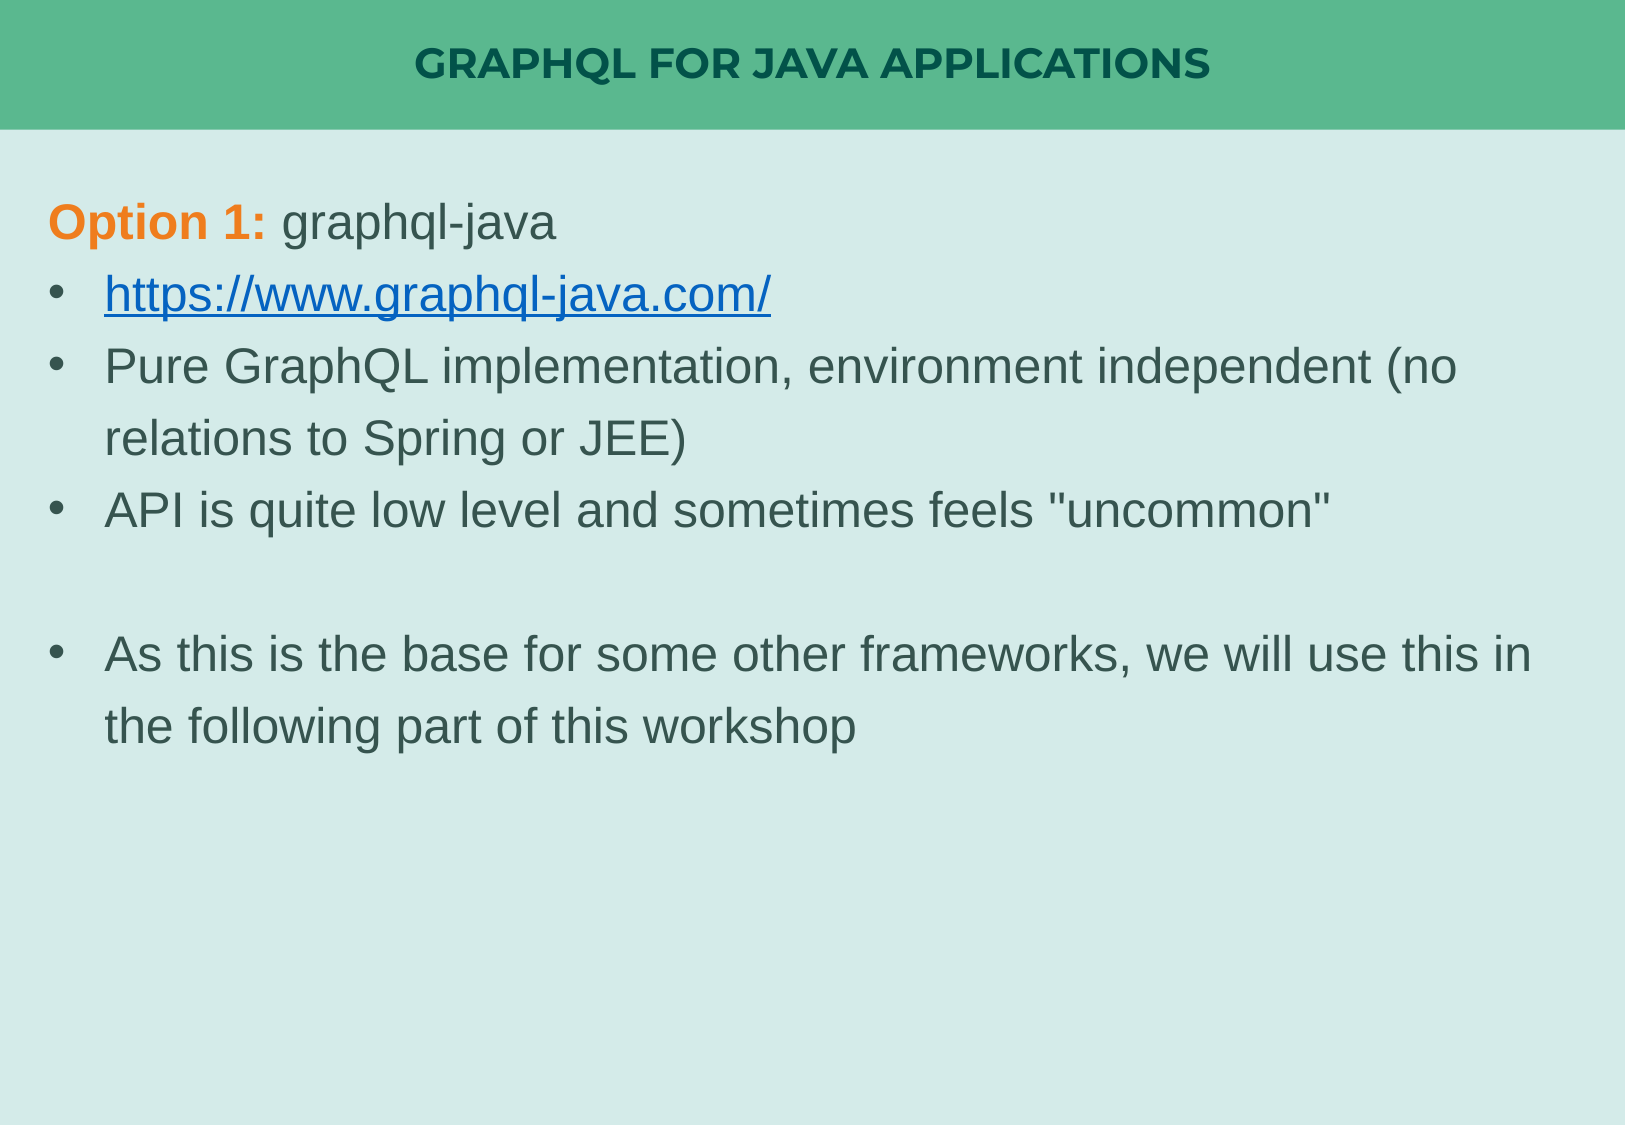

# GraphQL For Java applications
Option 1: graphql-java
https://www.graphql-java.com/
Pure GraphQL implementation, environment independent (no relations to Spring or JEE)
API is quite low level and sometimes feels "uncommon"

As this is the base for some other frameworks, we will use this in the following part of this workshop